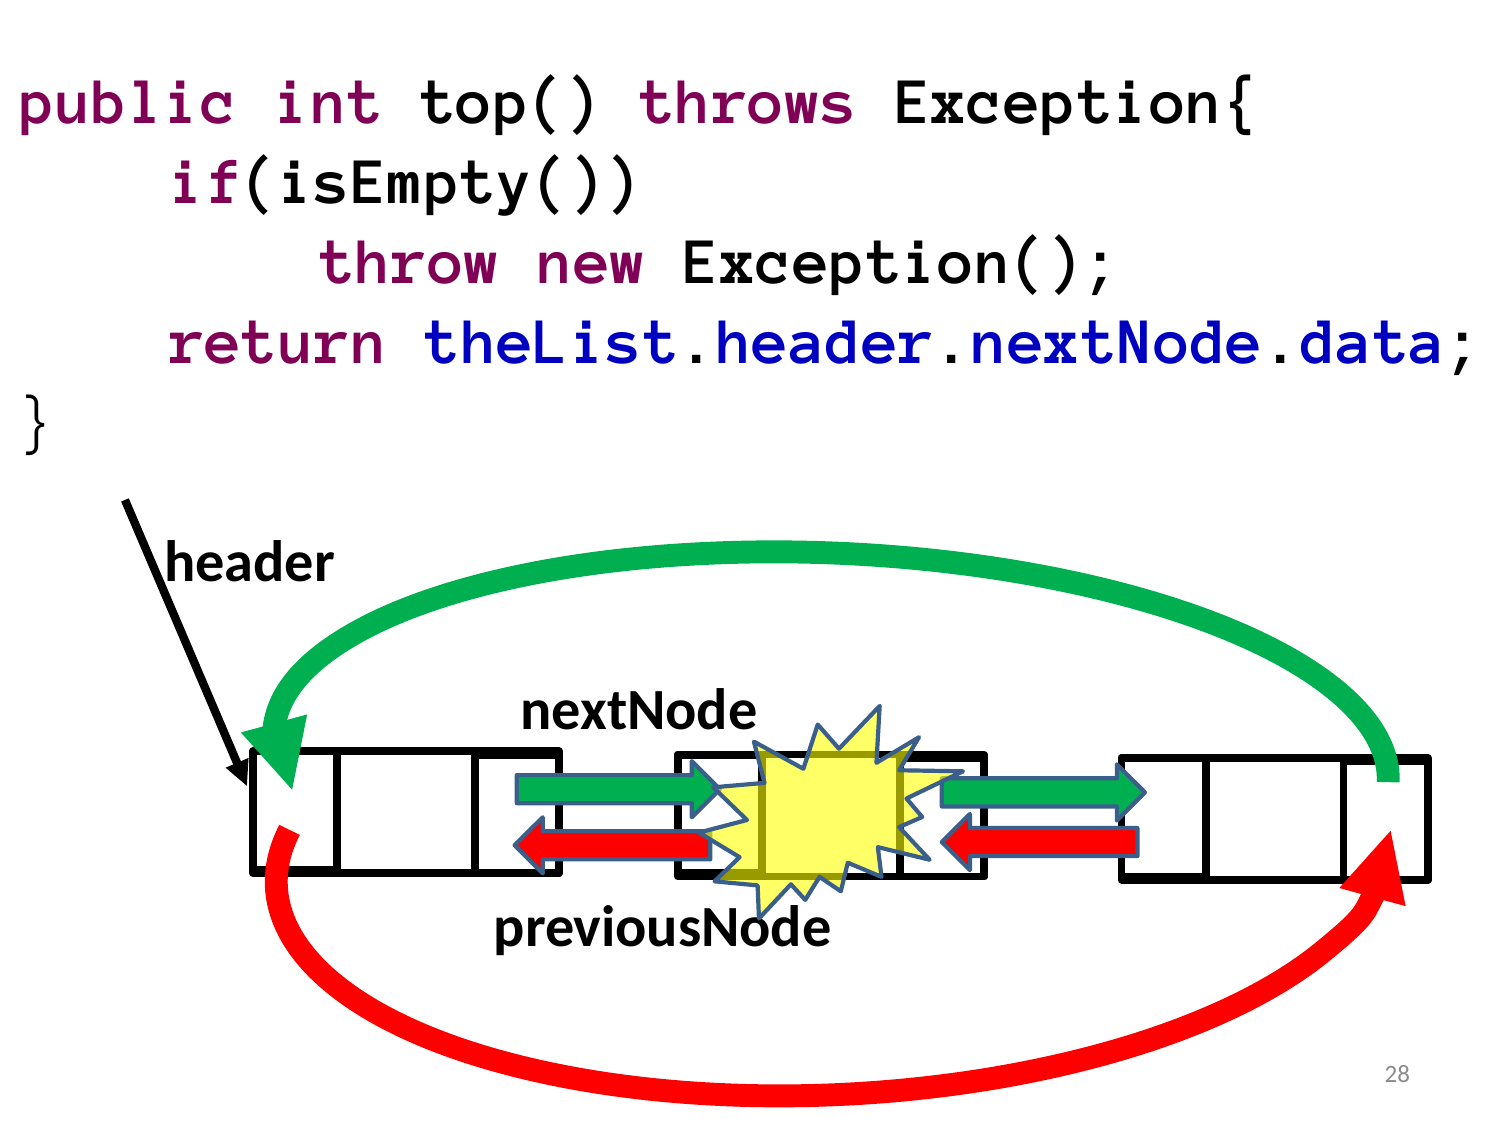

public int top() throws Exception{
	if(isEmpty())
		throw new Exception();
	return theList.header.nextNode.data;
}
header

nextNode

previousNode

28